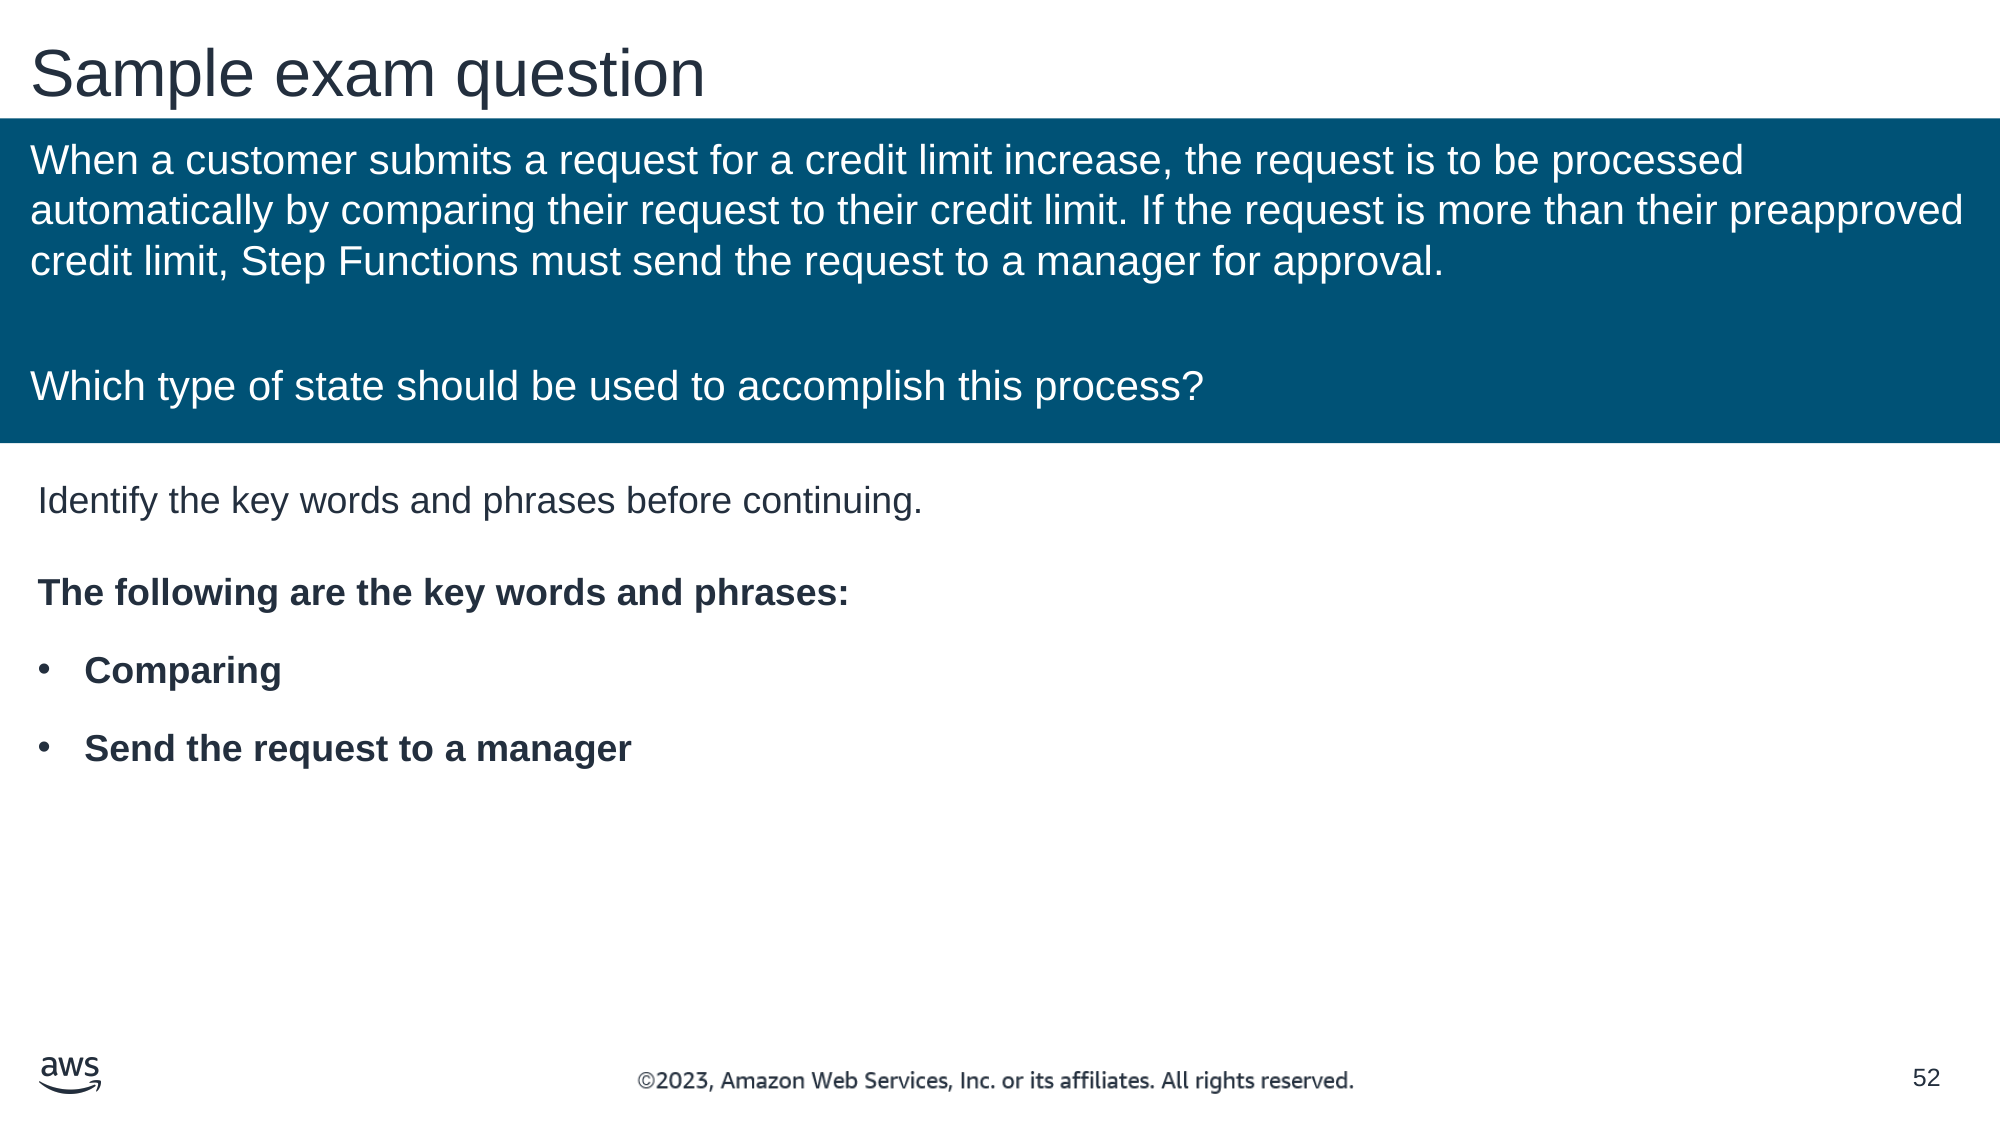

Sample exam question
When a customer submits a request for a credit limit increase, the request is to be processed automatically by comparing their request to their credit limit. If the request is more than their preapproved credit limit, Step Functions must send the request to a manager for approval.

Which type of state should be used to accomplish this process?
Identify the key words and phrases before continuing.
The following are the key words and phrases:
Comparing
Send the request to a manager
52